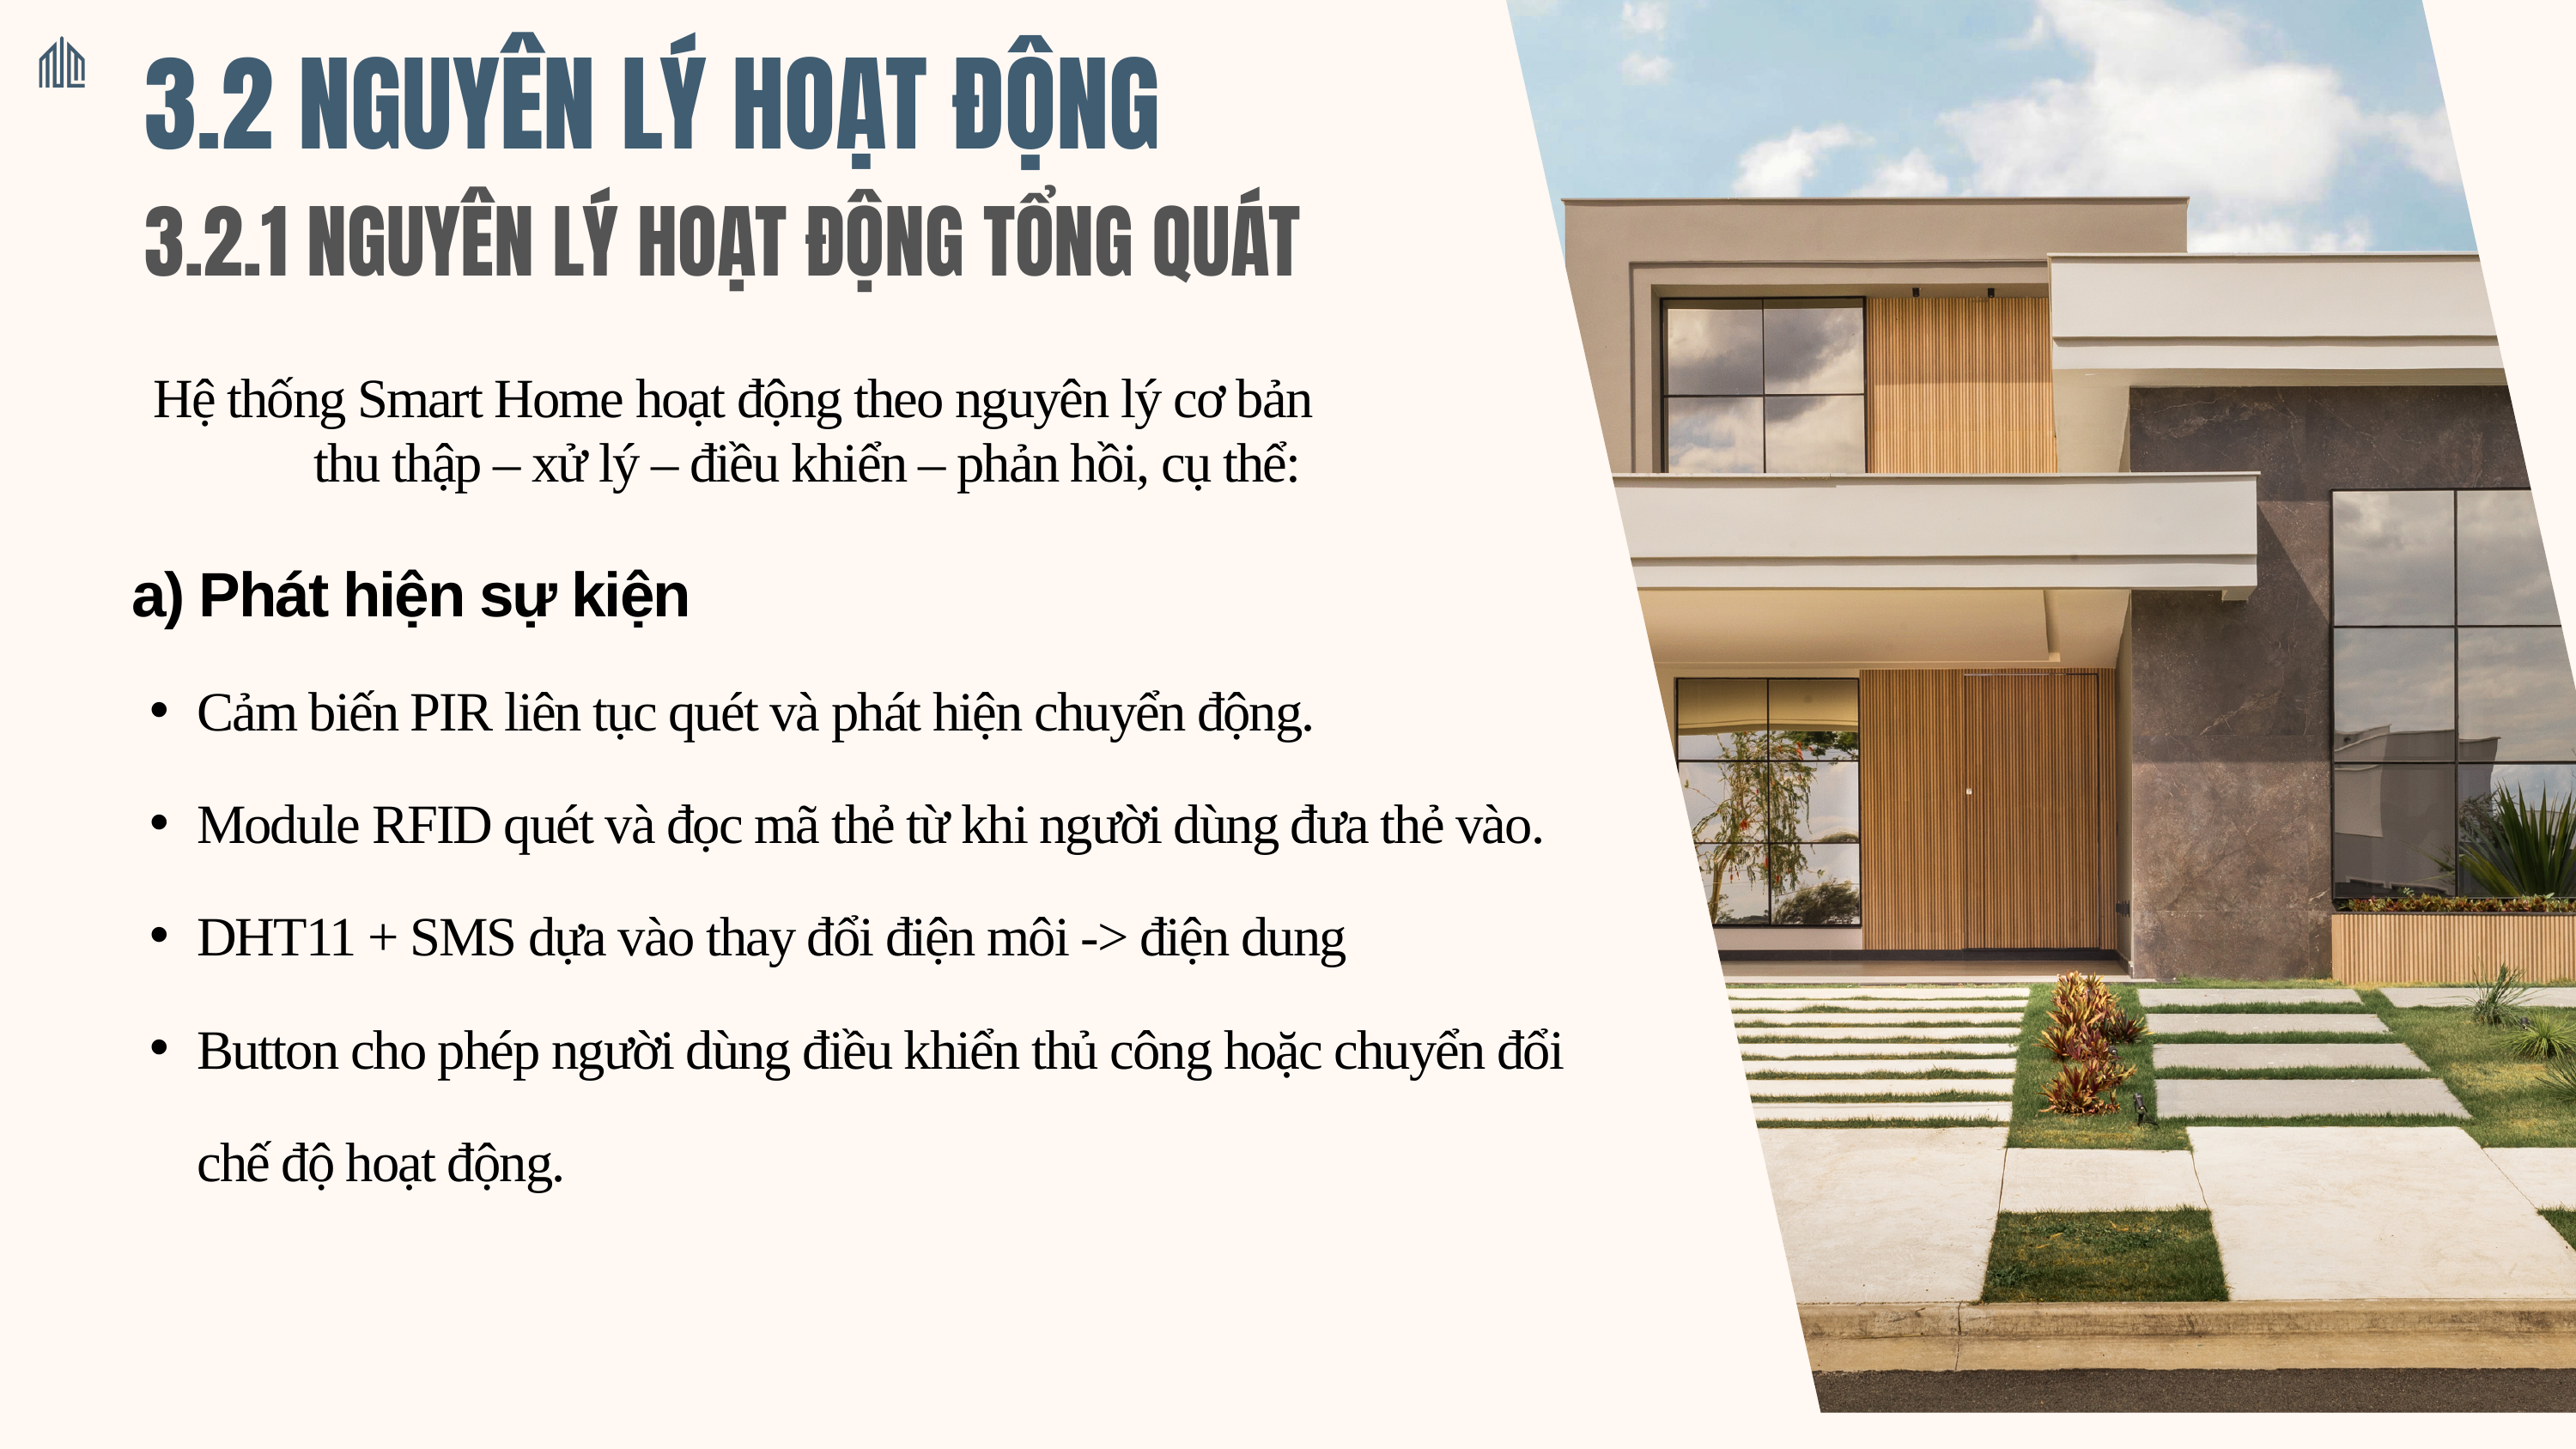

3.2 NGUYÊN LÝ HOẠT ĐỘNG

3.2.1 NGUYÊN LÝ HOẠT ĐỘNG TỔNG QUÁT
    Hệ thống Smart Home hoạt động theo nguyên lý cơ bản
                 thu thập – xử lý – điều khiển – phản hồi, cụ thể:

  a) Phát hiện sự kiện
Cảm biến PIR liên tục quét và phát hiện chuyển động.
Module RFID quét và đọc mã thẻ từ khi người dùng đưa thẻ vào.
DHT11 + SMS dựa vào thay đổi điện môi -> điện dung
Button cho phép người dùng điều khiển thủ công hoặc chuyển đổi chế độ hoạt động.